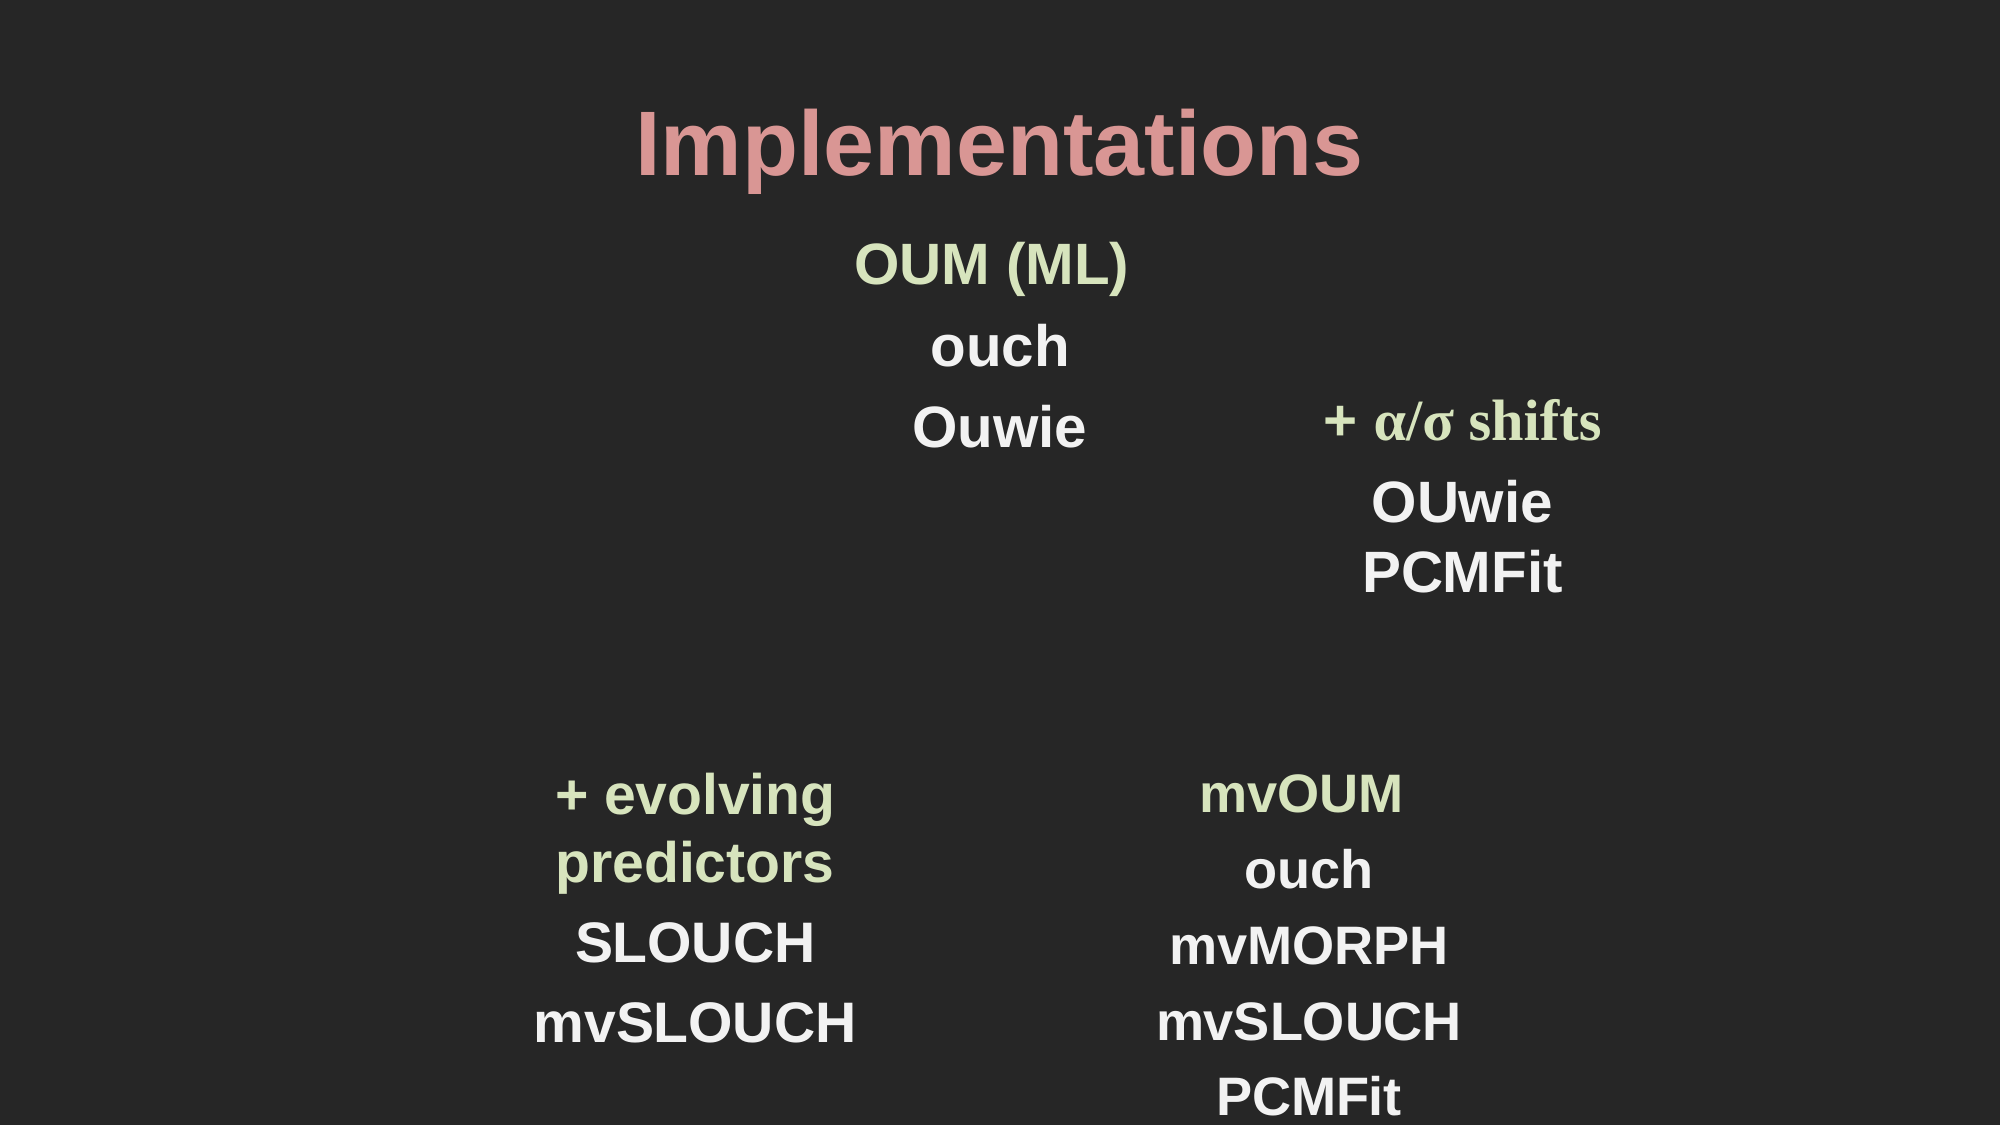

# Implementations
OUM (ML)
ouch
Ouwie

+ α/σ shifts
OUwie
PCMFit

+ evolving predictors
SLOUCH
mvSLOUCH

mvOUM
ouch
mvMORPH
mvSLOUCH
PCMFit